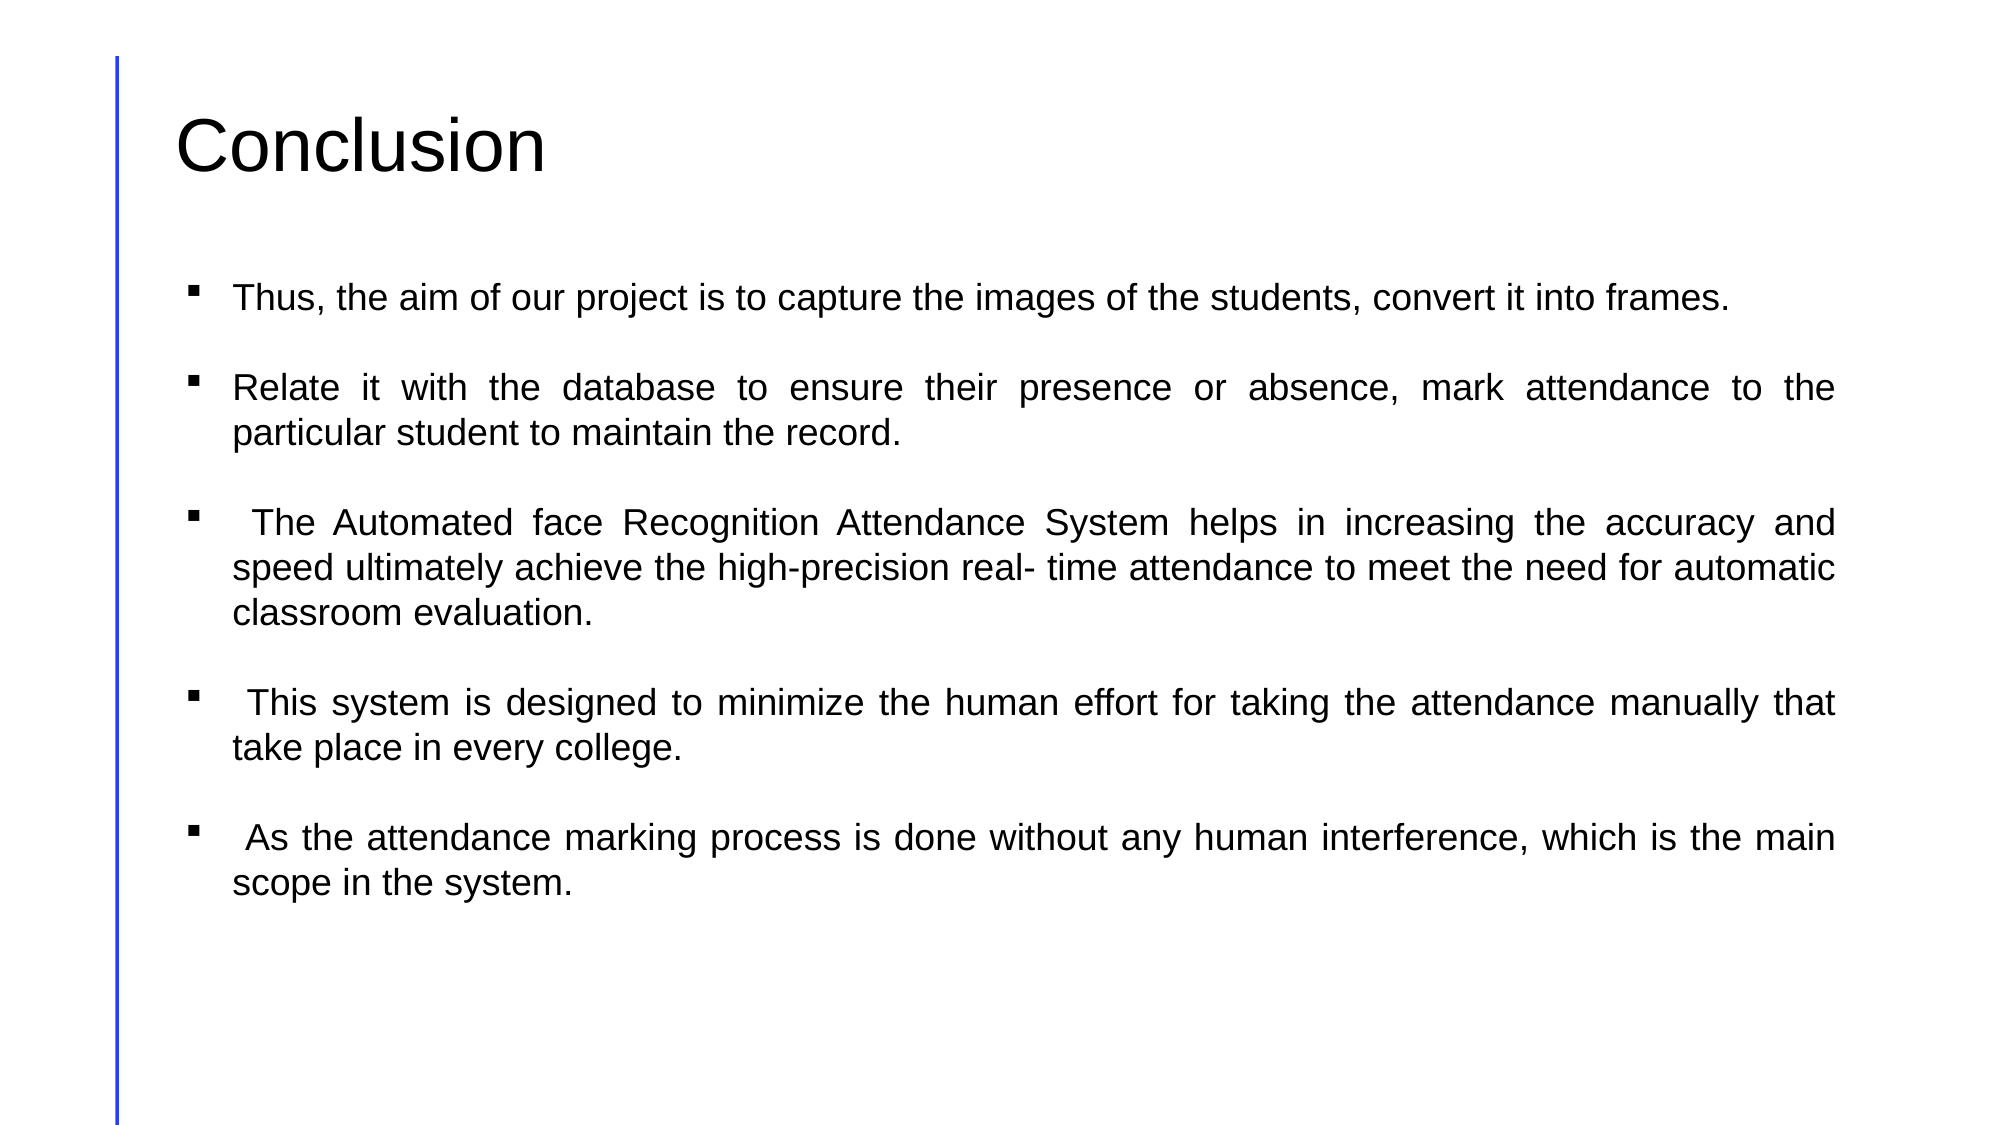

Conclusion
Thus, the aim of our project is to capture the images of the students, convert it into frames.

Relate it with the database to ensure their presence or absence, mark attendance to the particular student to maintain the record.

 The Automated face Recognition Attendance System helps in increasing the accuracy and speed ultimately achieve the high-precision real- time attendance to meet the need for automatic classroom evaluation.

 This system is designed to minimize the human effort for taking the attendance manually that take place in every college.

 As the attendance marking process is done without any human interference, which is the main scope in the system.